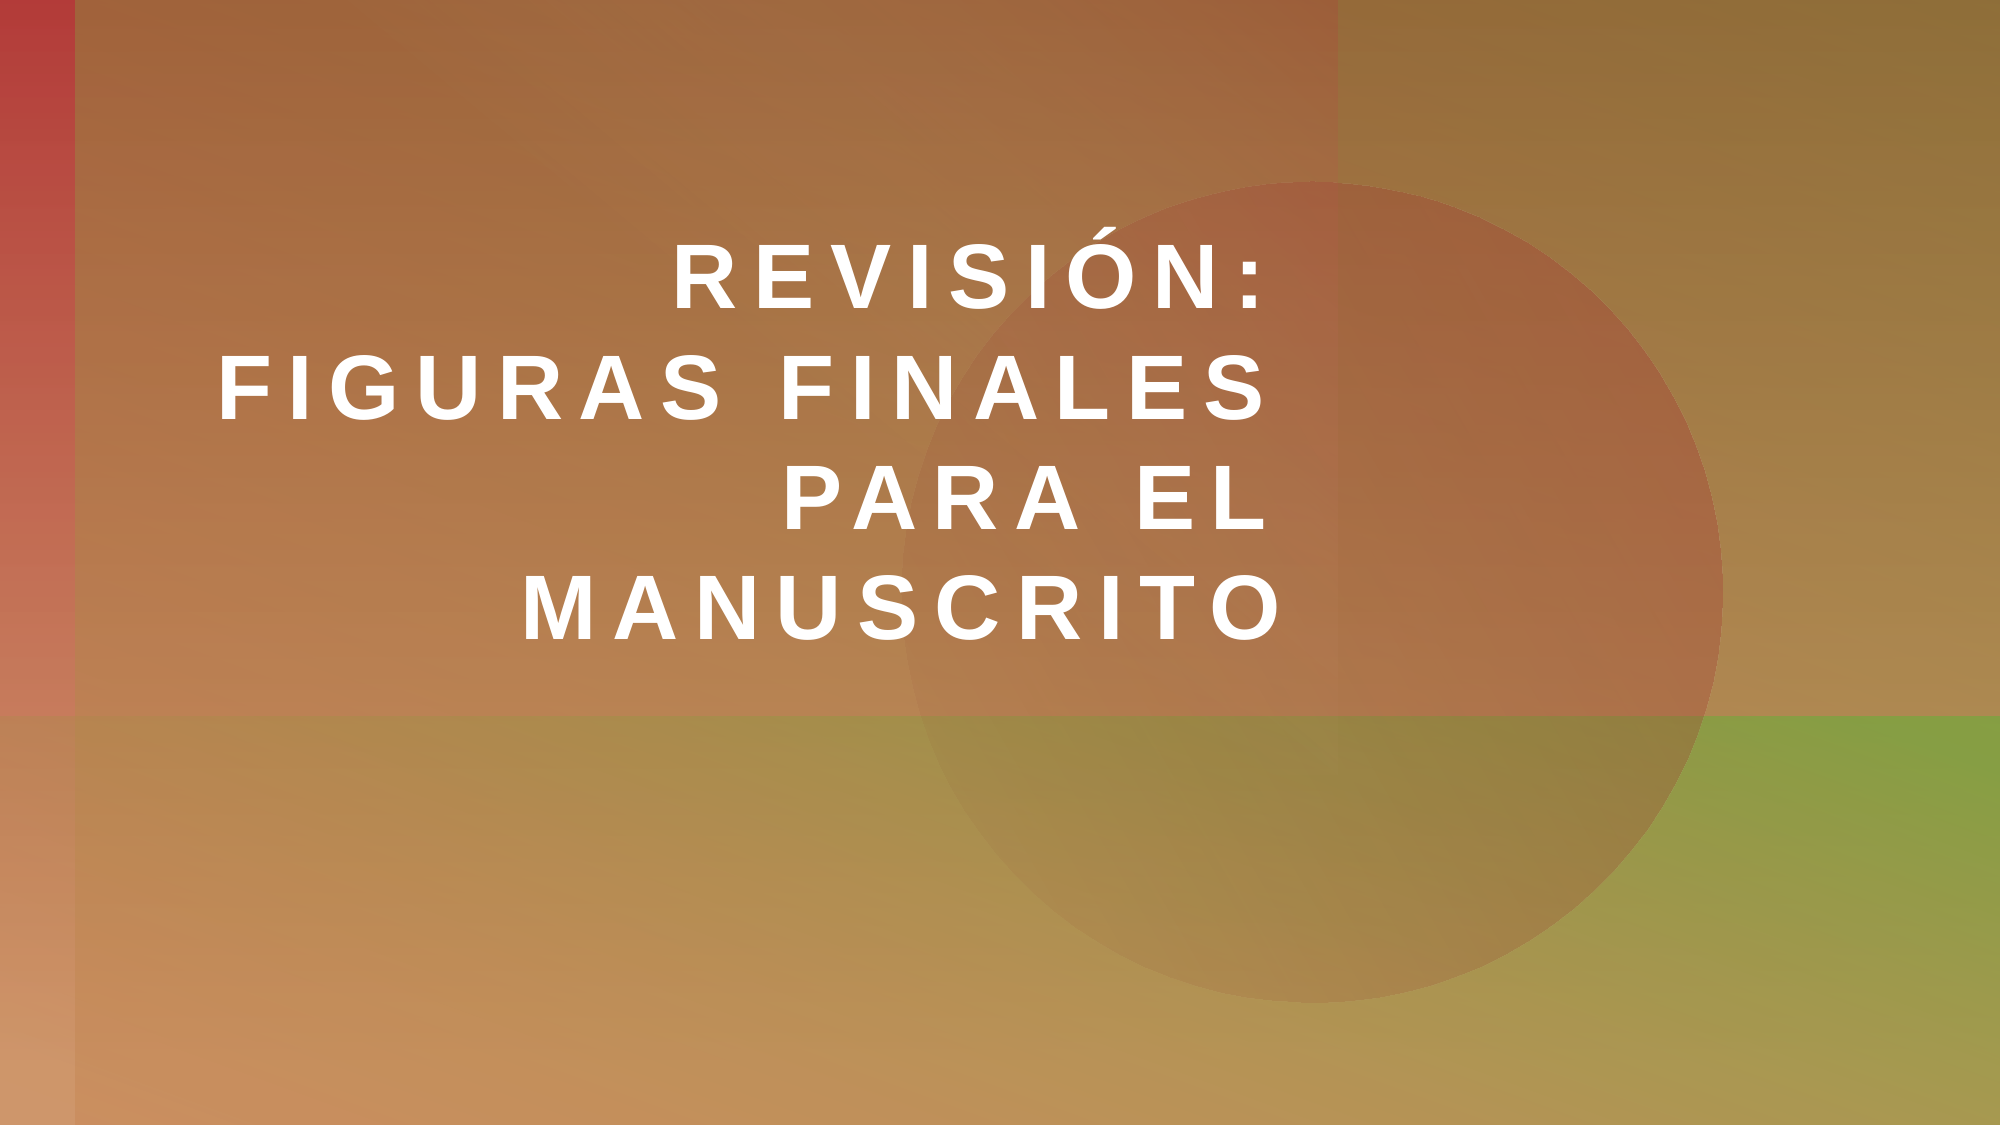

# Revisión: figuras finales para el manuscrito